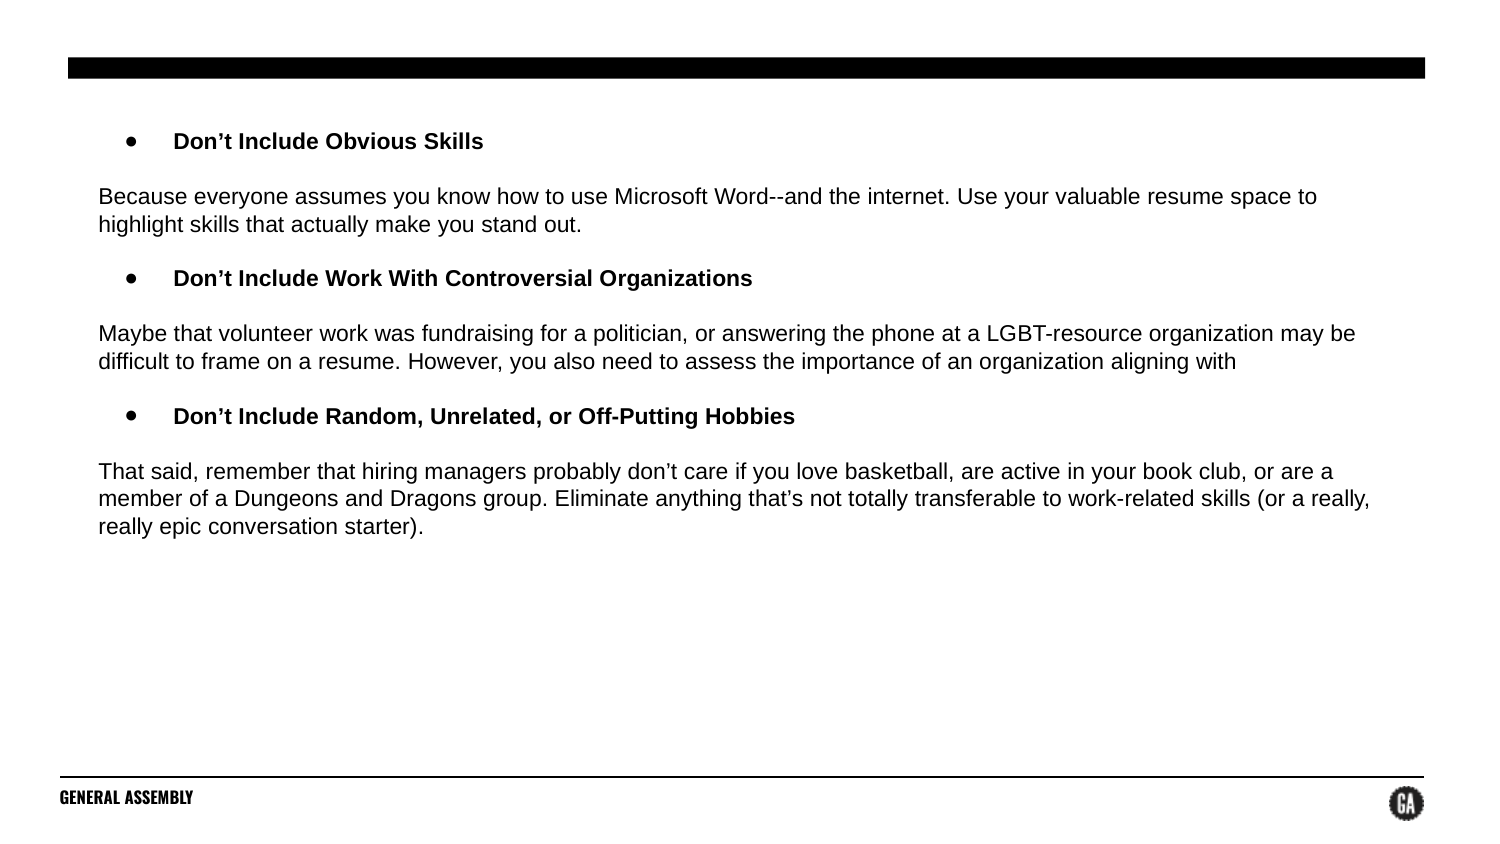

Don’t Include Obvious Skills

Because everyone assumes you know how to use Microsoft Word--and the internet. Use your valuable resume space to highlight skills that actually make you stand out.

Don’t Include Work With Controversial Organizations

Maybe that volunteer work was fundraising for a politician, or answering the phone at a LGBT-resource organization may be difficult to frame on a resume. However, you also need to assess the importance of an organization aligning with

Don’t Include Random, Unrelated, or Off-Putting Hobbies

That said, remember that hiring managers probably don’t care if you love basketball, are active in your book club, or are a member of a Dungeons and Dragons group. Eliminate anything that’s not totally transferable to work-related skills (or a really, really epic conversation starter).